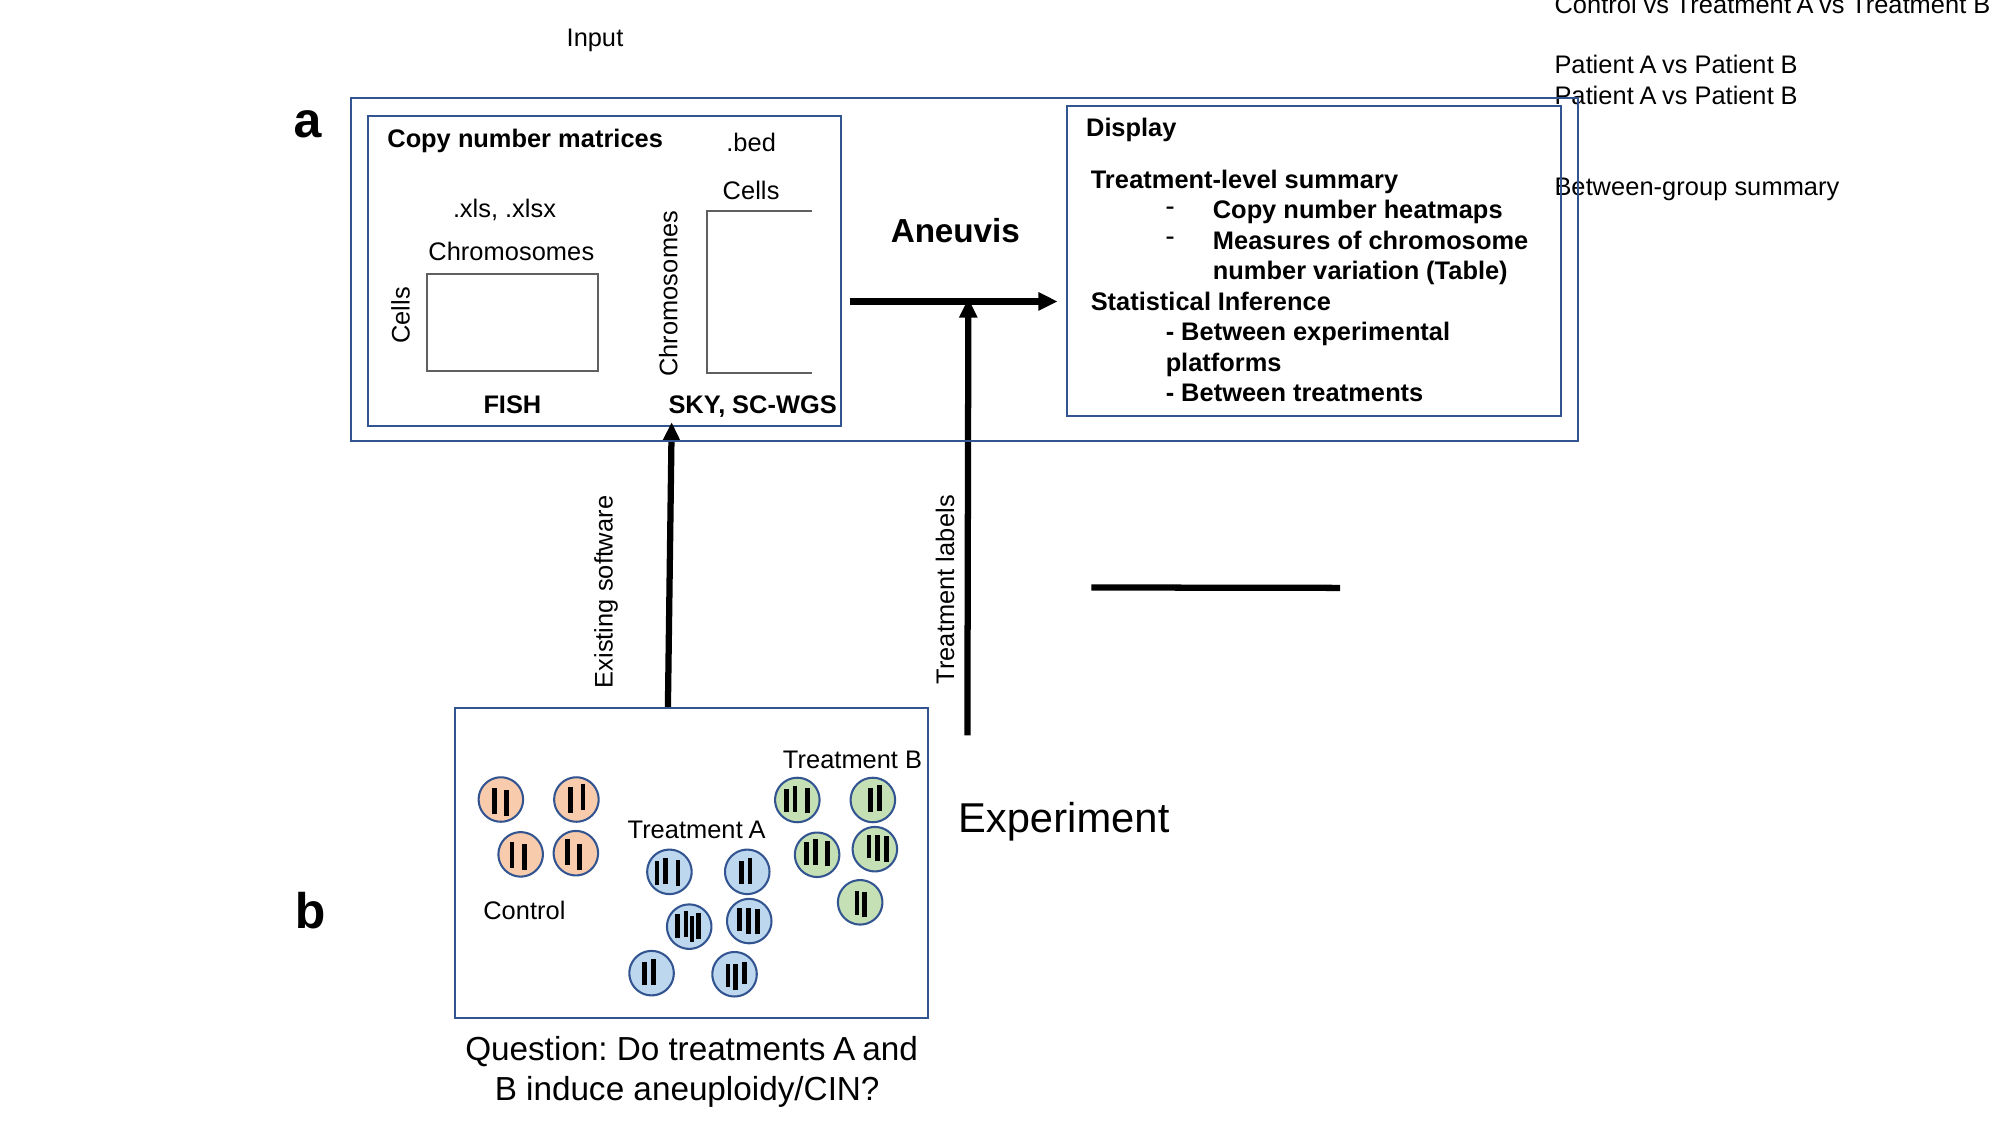

Control vs Treatment A vs Treatment B

Patient A vs Patient B
Patient A vs Patient B

Between-group summary
Input
a

Display

Copy number matrices

.bed
Treatment-level summary
Copy number heatmaps
Measures of chromosome number variation (Table)
Statistical Inference
- Between experimental platforms
- Between treatments
Cells
.xls, .xlsx
Aneuvis
|  |  |  |  |
| --- | --- | --- | --- |
|  |  |  |  |
|  |  |  |  |
|  |  |  |  |
|  |  |  |  |
|  |  |  |  |
Chromosomes
Chromosomes
|  |  |  |  |  |  |
| --- | --- | --- | --- | --- | --- |
|  |  |  |  |  |  |
|  |  |  |  |  |  |
|  |  |  |  |  |  |
Cells
FISH
SKY, SC-WGS
Treatment labels
Existing software

Treatment B

Experiment
Treatment A

b

Control

Question: Do treatments A and B induce aneuploidy/CIN?